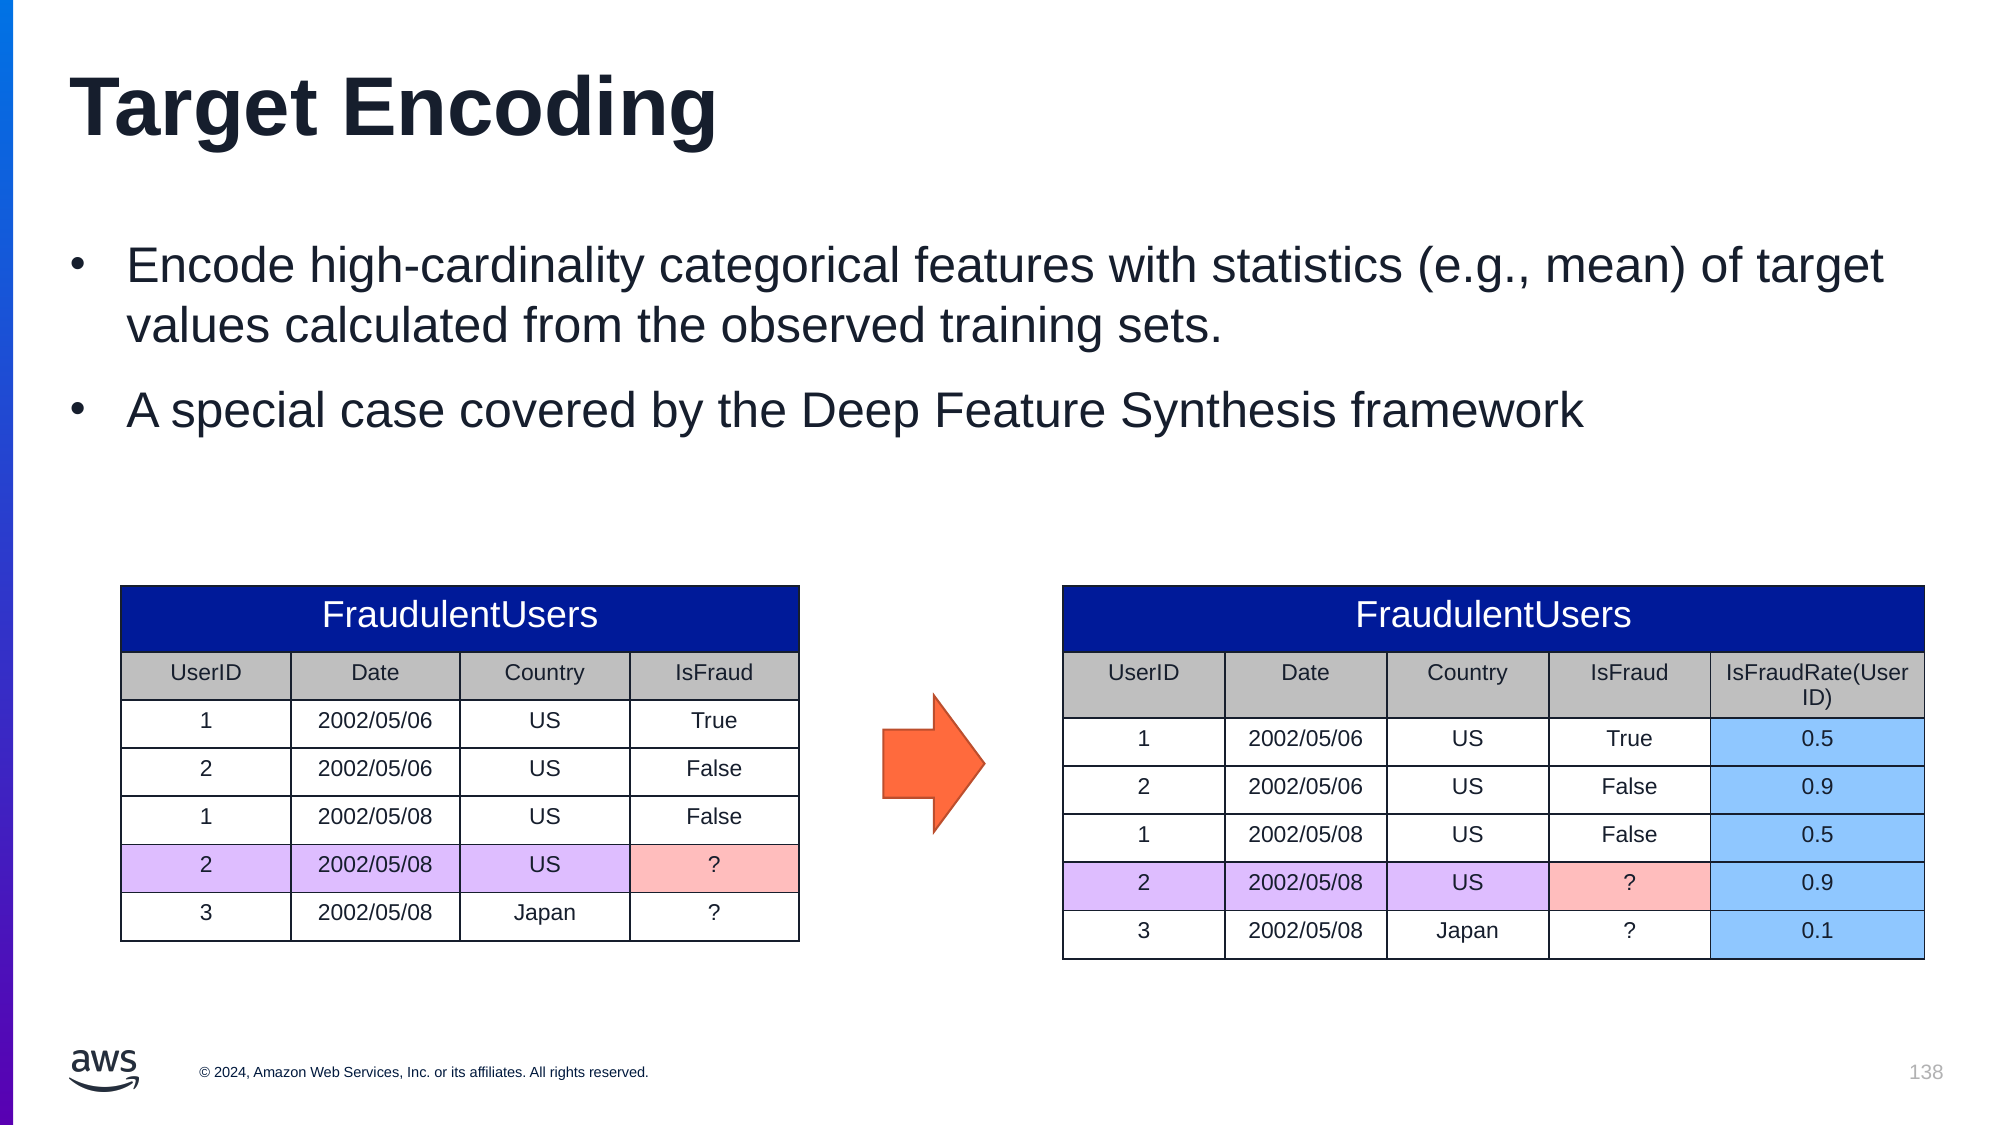

# Target Encoding
Encode high-cardinality categorical features with statistics (e.g., mean) of target values calculated from the observed training sets.
A special case covered by the Deep Feature Synthesis framework
| FraudulentUsers |  |  |  |
| --- | --- | --- | --- |
| UserID | Date | Country | IsFraud |
| 1 | 2002/05/06 | US | True |
| 2 | 2002/05/06 | US | False |
| 1 | 2002/05/08 | US | False |
| 2 | 2002/05/08 | US | ? |
| 3 | 2002/05/08 | Japan | ? |
| FraudulentUsers |  |  |  |  |
| --- | --- | --- | --- | --- |
| UserID | Date | Country | IsFraud | IsFraudRate(UserID) |
| 1 | 2002/05/06 | US | True | 0.5 |
| 2 | 2002/05/06 | US | False | 0.9 |
| 1 | 2002/05/08 | US | False | 0.5 |
| 2 | 2002/05/08 | US | ? | 0.9 |
| 3 | 2002/05/08 | Japan | ? | 0.1 |

138